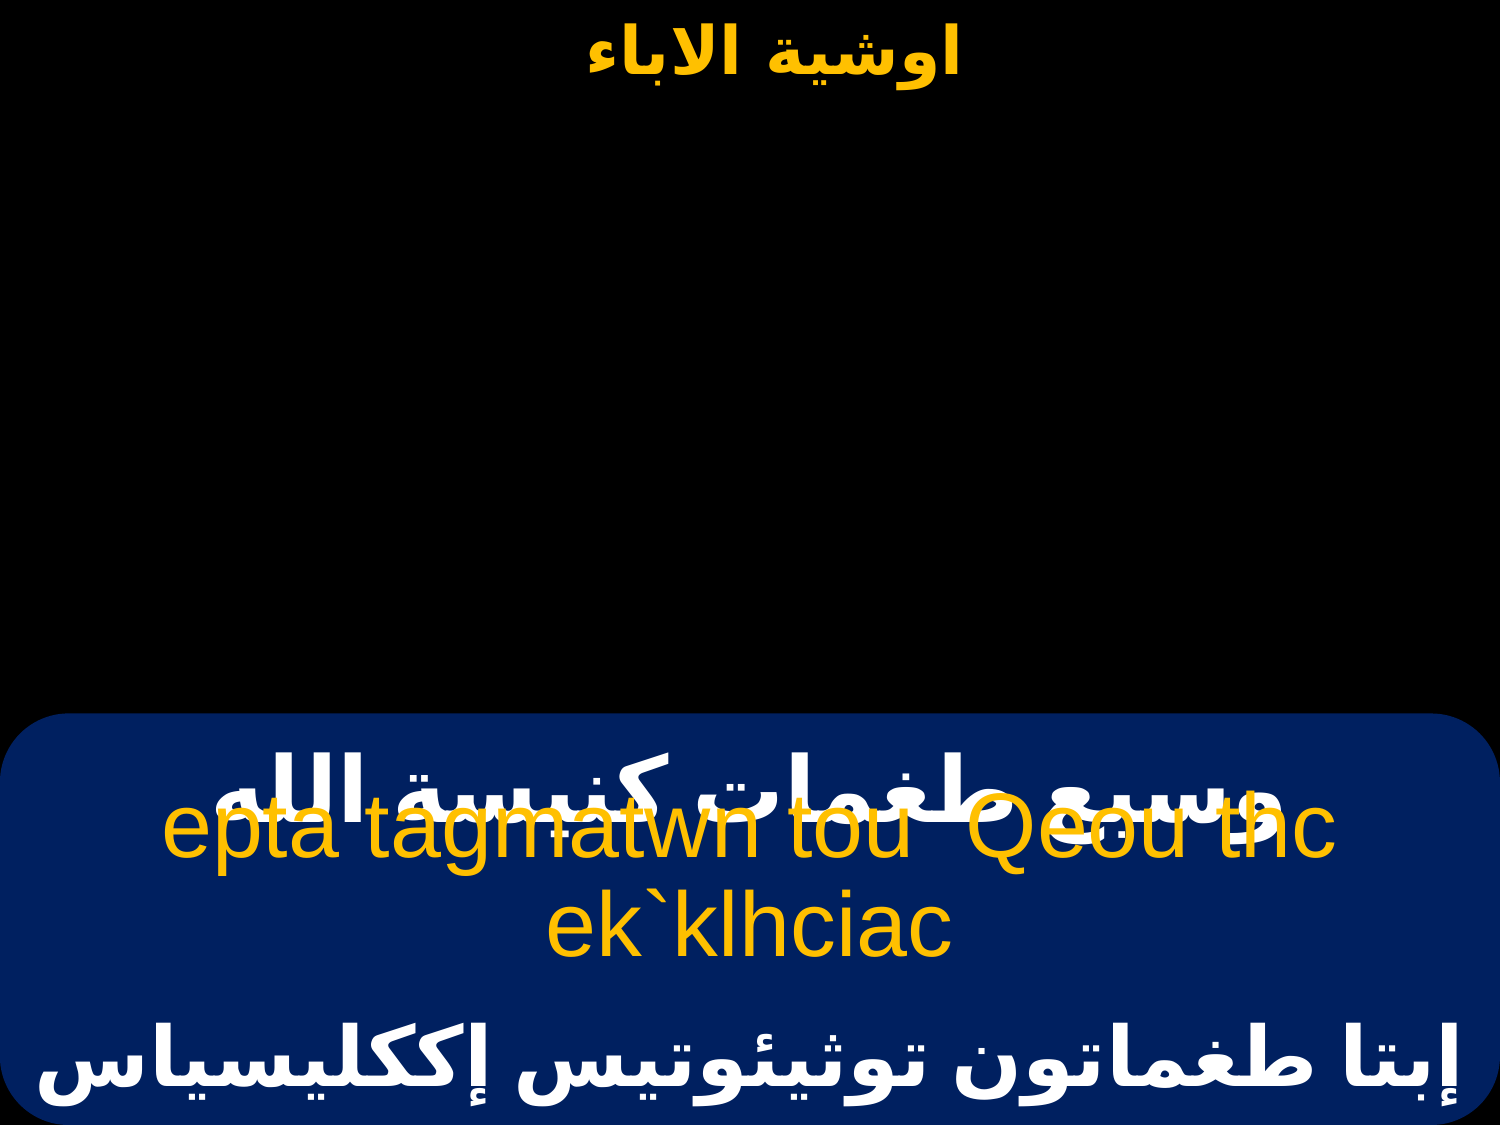

# وسبع طغمات كنيسة الله
epta tagmatwn tou  Qeou thc ek`klhciac
إبتا طغماتون توثيئوتيس إككليسياس